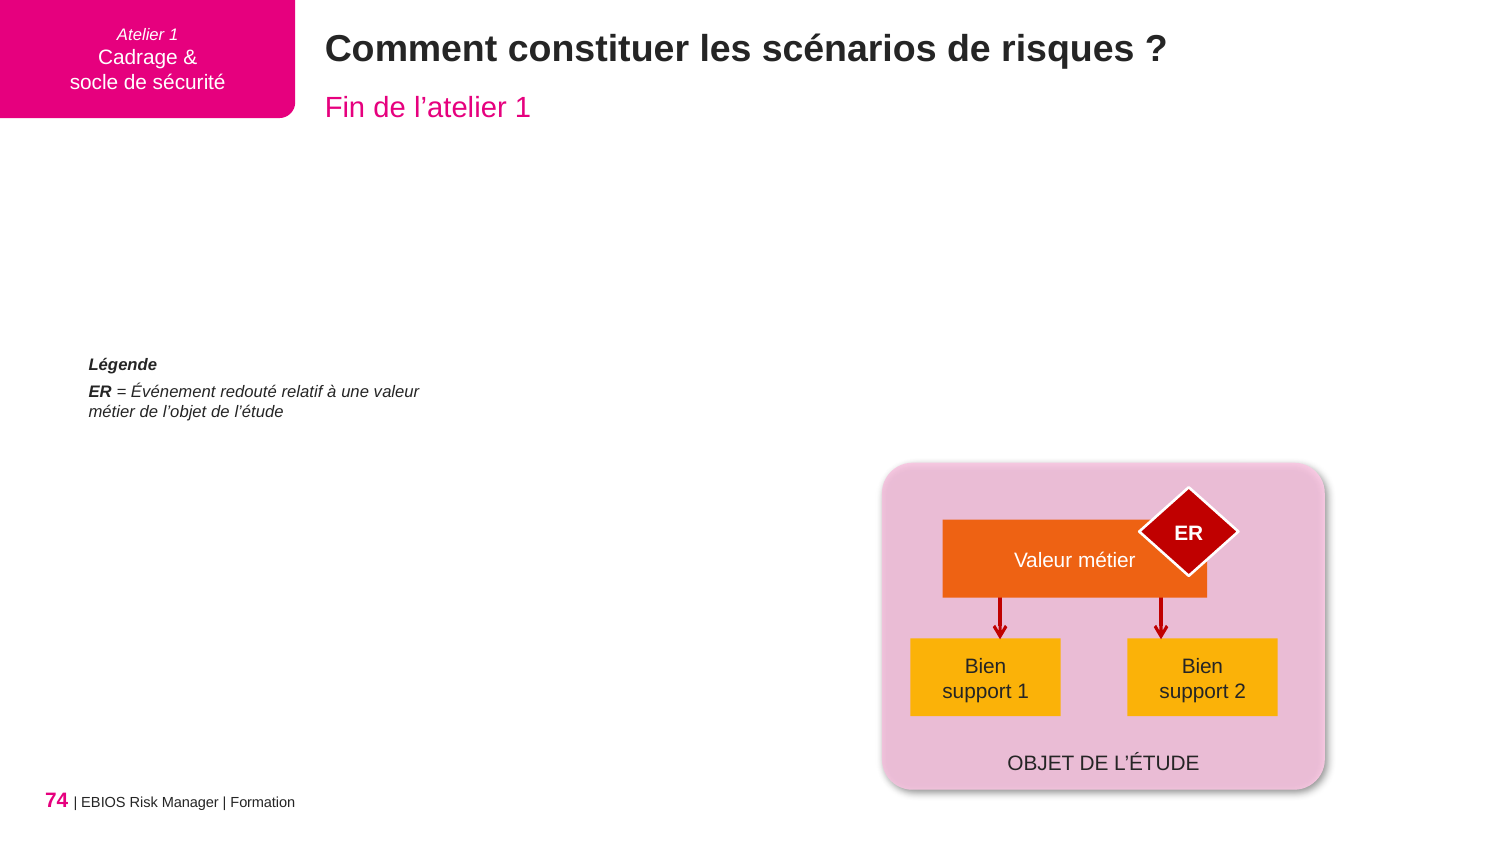

Comment constituer les scénarios de risques ?
Fin de l’atelier 1
Légende
ER = Événement redouté relatif à une valeur métier de l’objet de l’étude

ER
Valeur métier
Bien
support 1
Bien
support 2
OBJET DE L’ÉTUDE